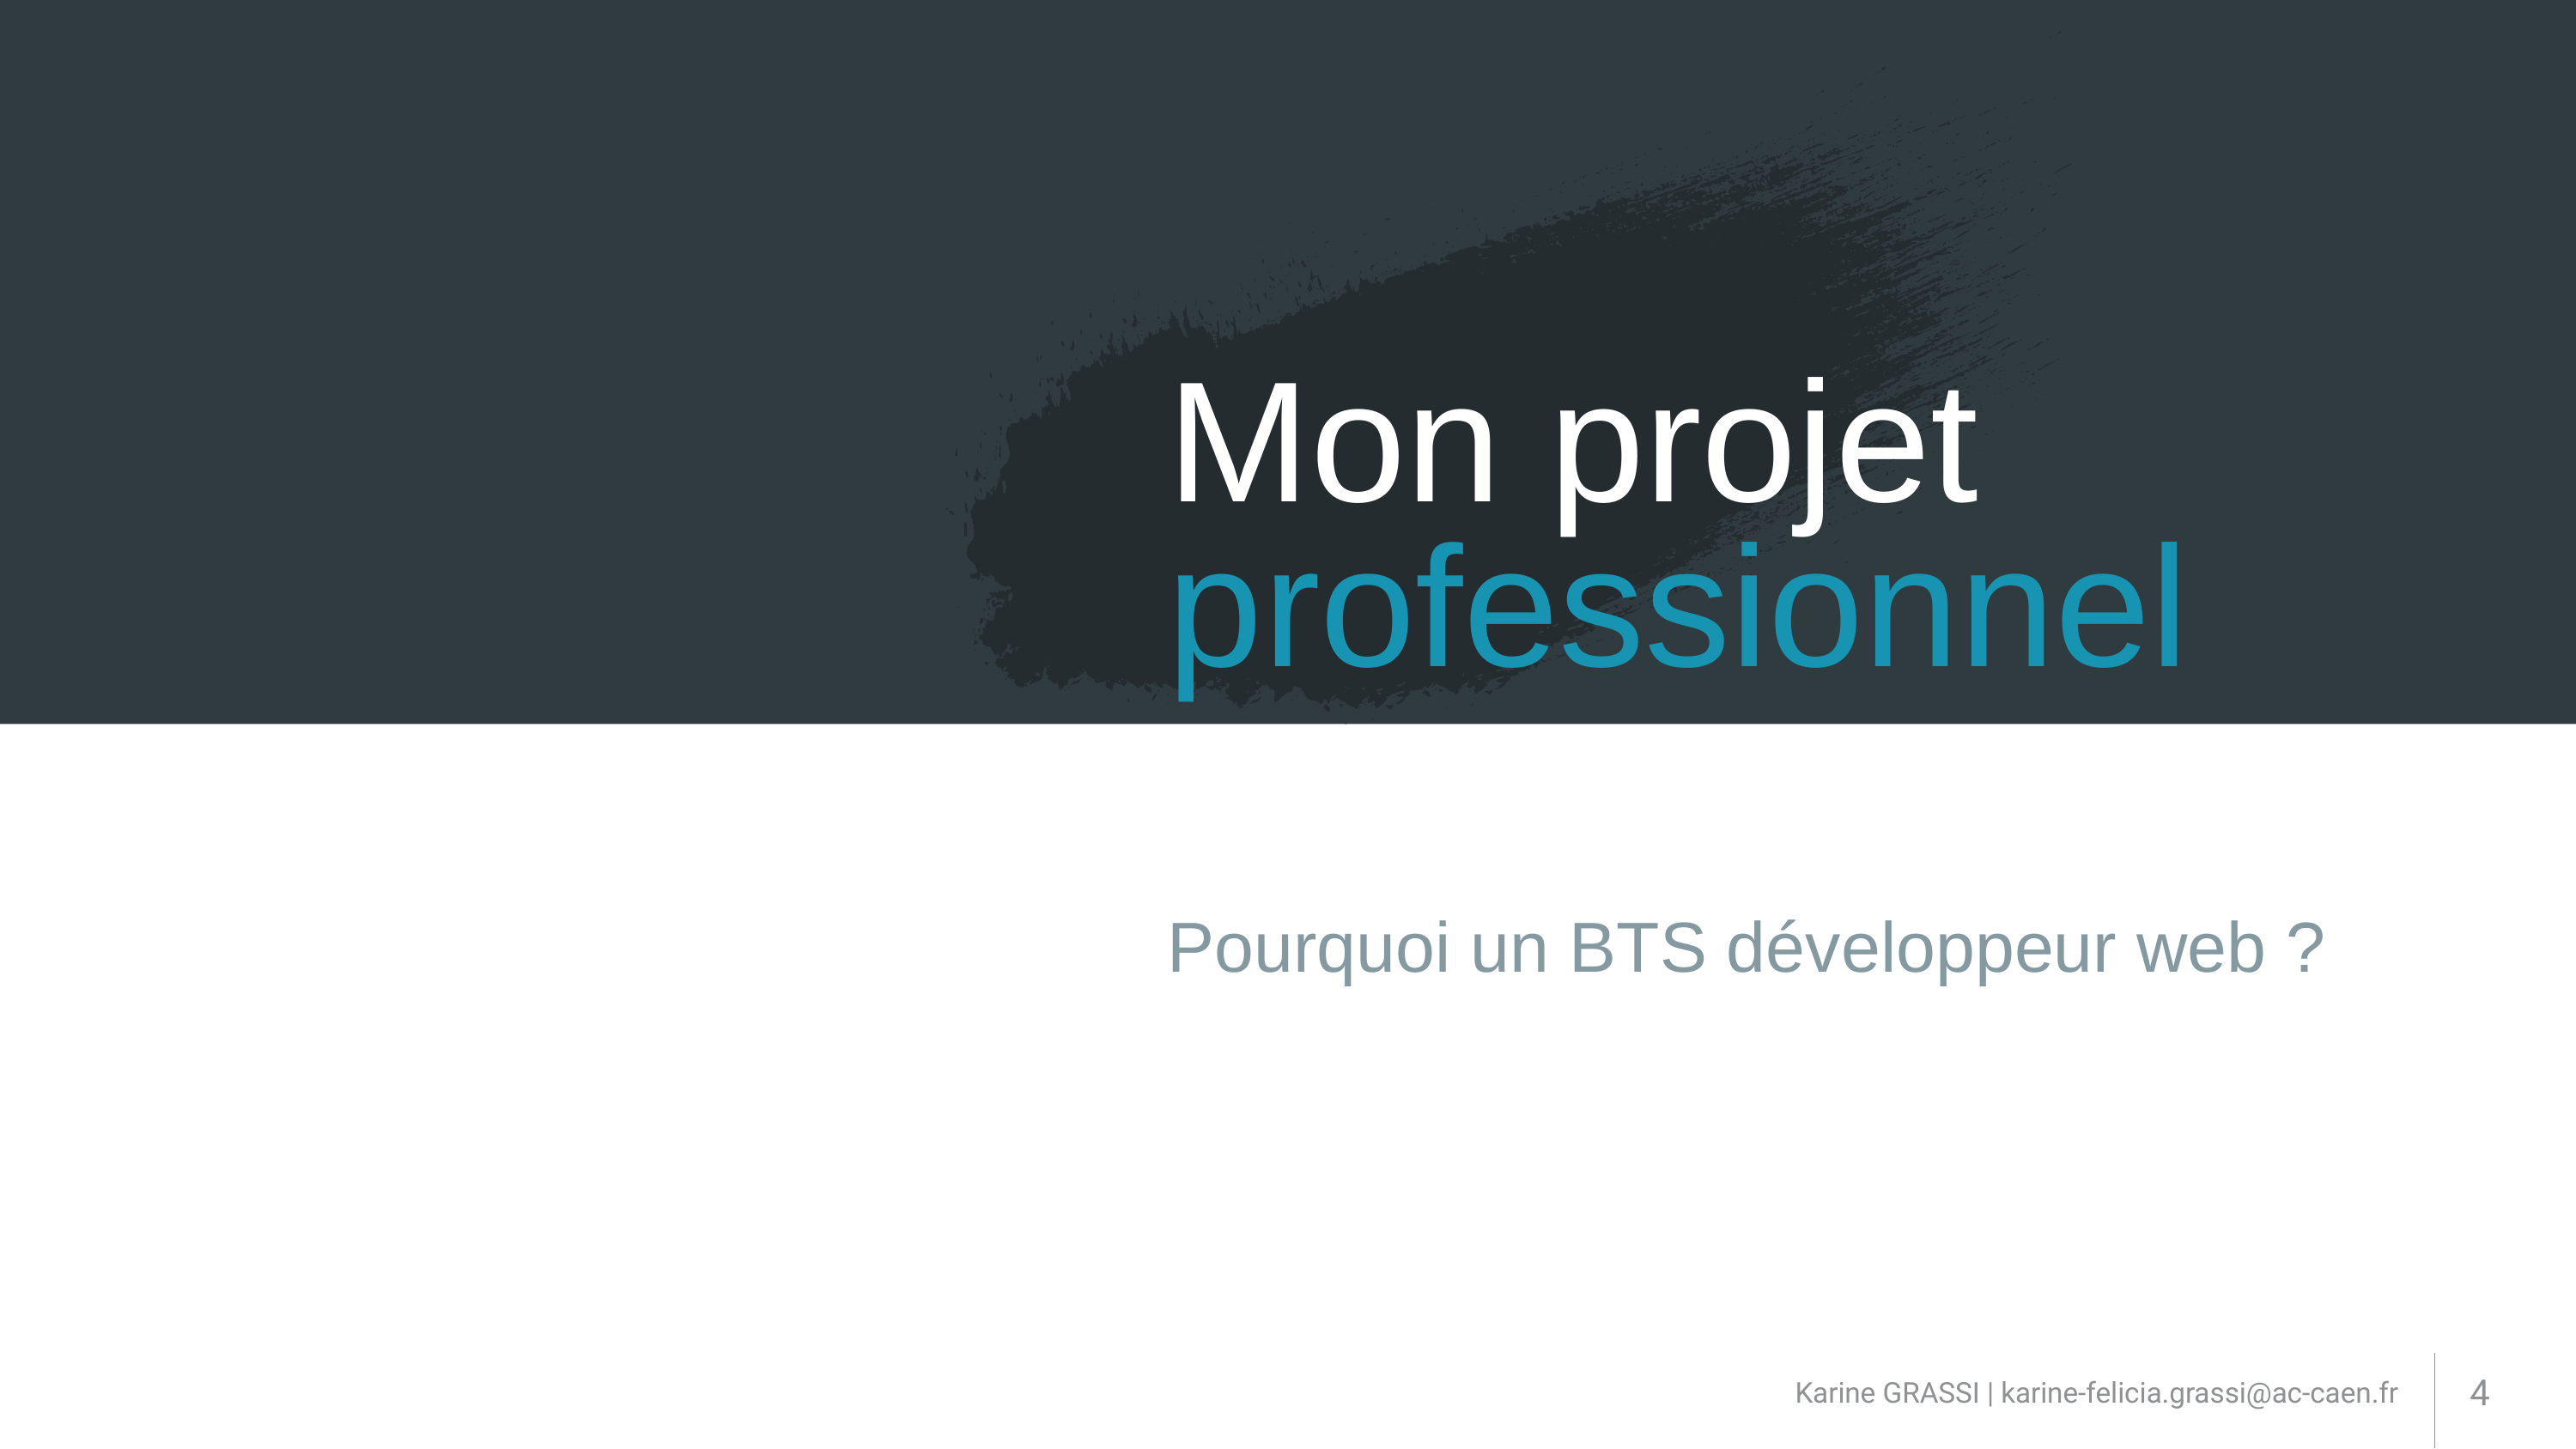

# Mon projet professionnel
Pourquoi un BTS développeur web ?
4
Karine GRASSI | karine-felicia.grassi@ac-caen.fr